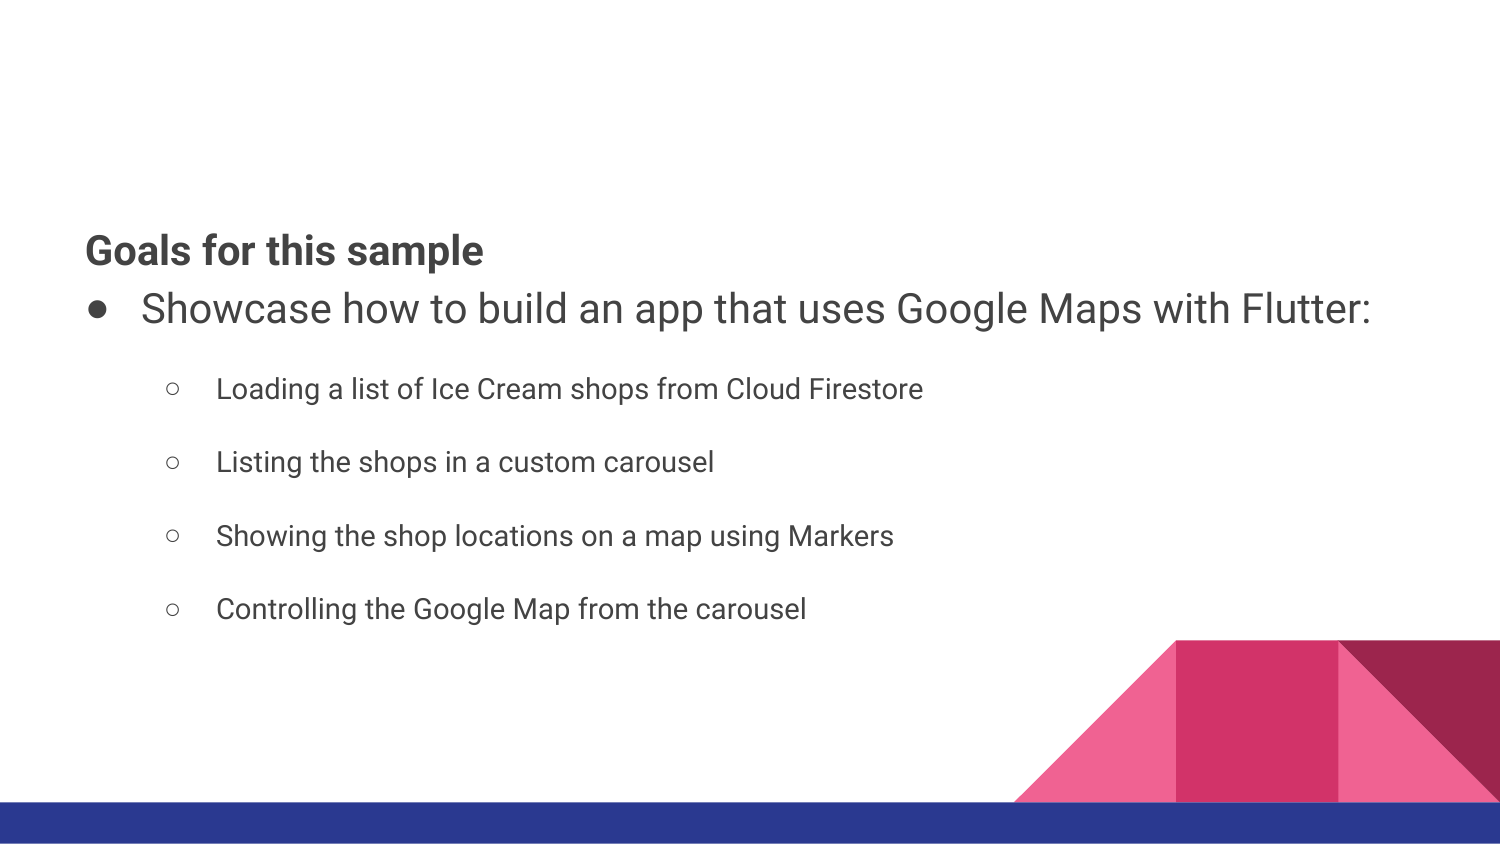

#
Goals for this sample
Showcase how to build an app that uses Google Maps with Flutter:
Loading a list of Ice Cream shops from Cloud Firestore
Listing the shops in a custom carousel
Showing the shop locations on a map using Markers
Controlling the Google Map from the carousel